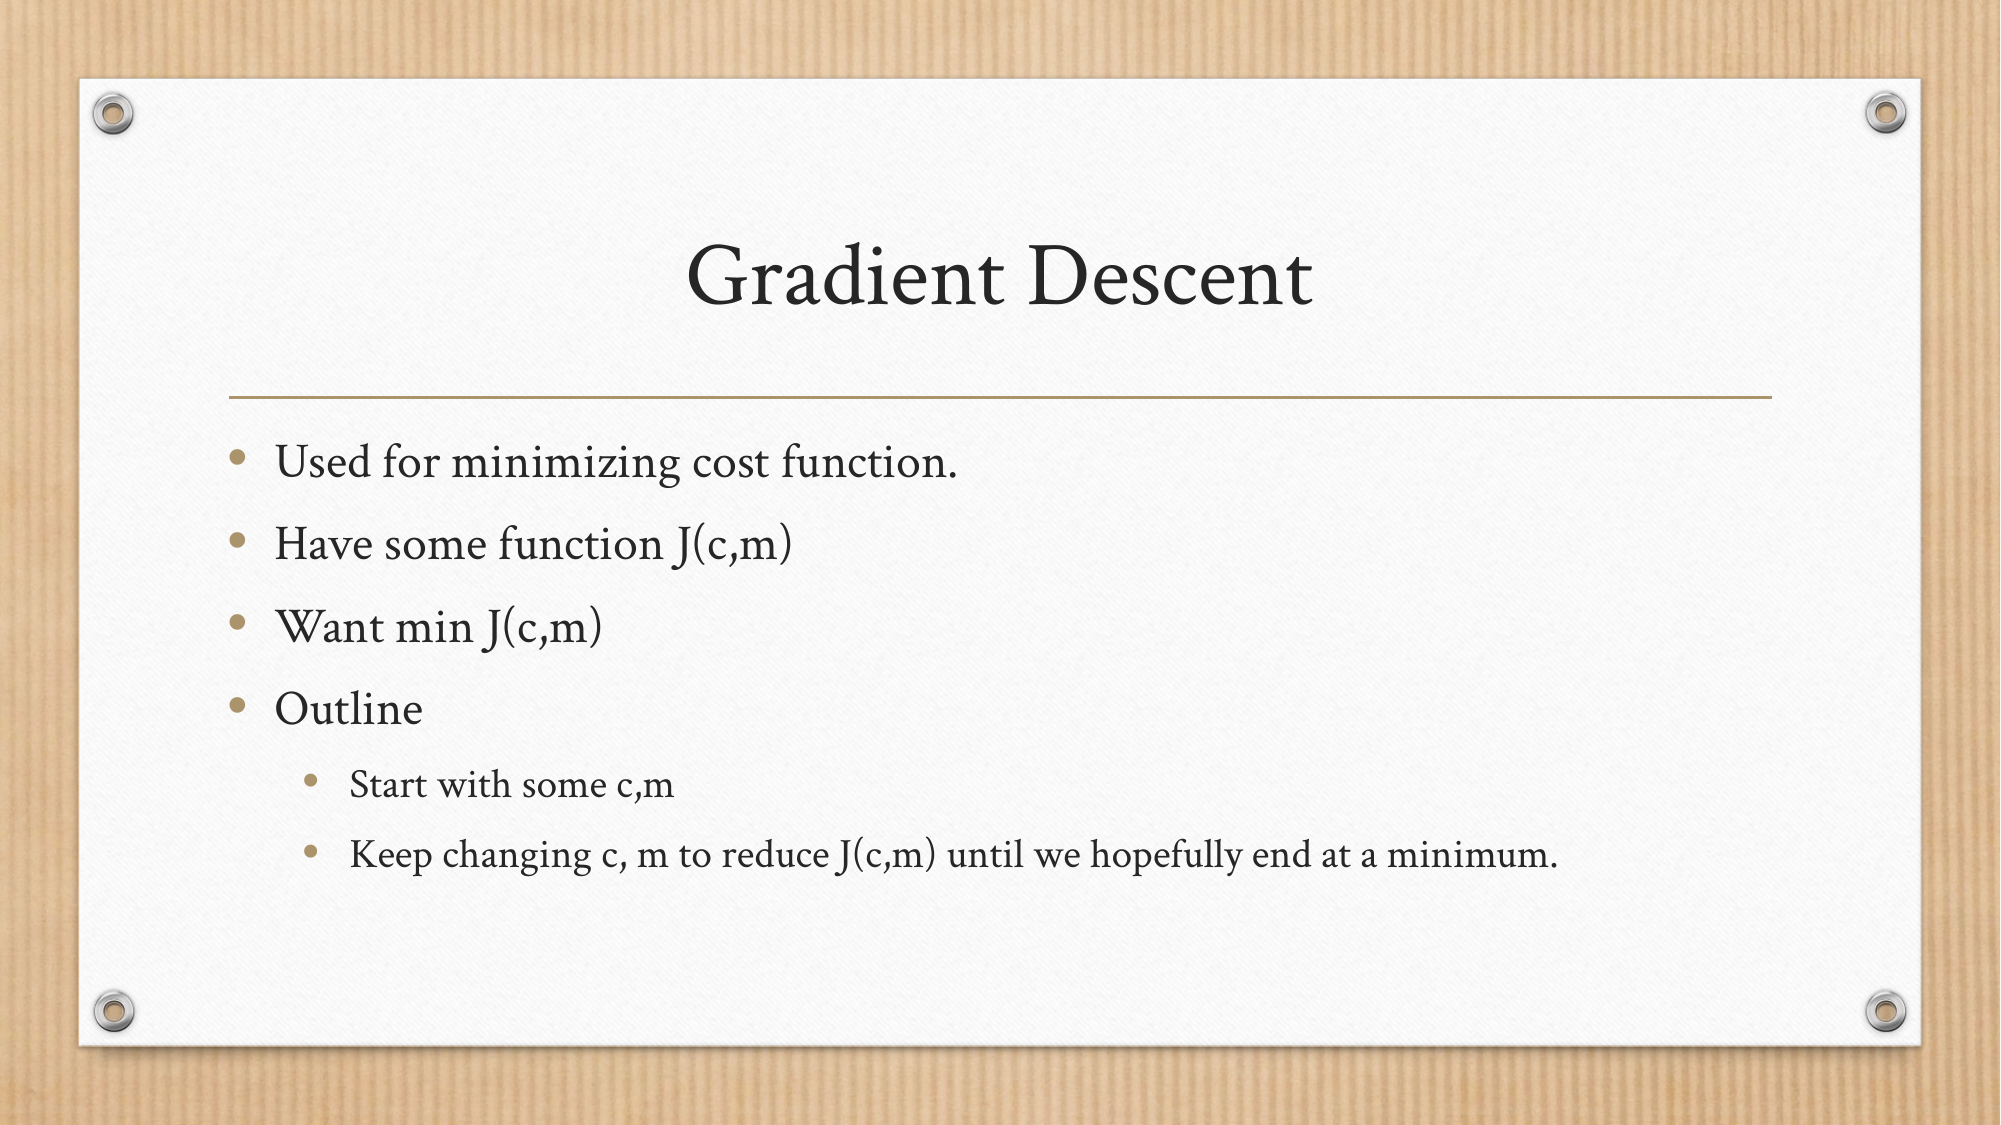

# Gradient Descent
Used for minimizing cost function.
Have some function J(c,m)
Want min J(c,m)
Outline
Start with some c,m
Keep changing c, m to reduce J(c,m) until we hopefully end at a minimum.